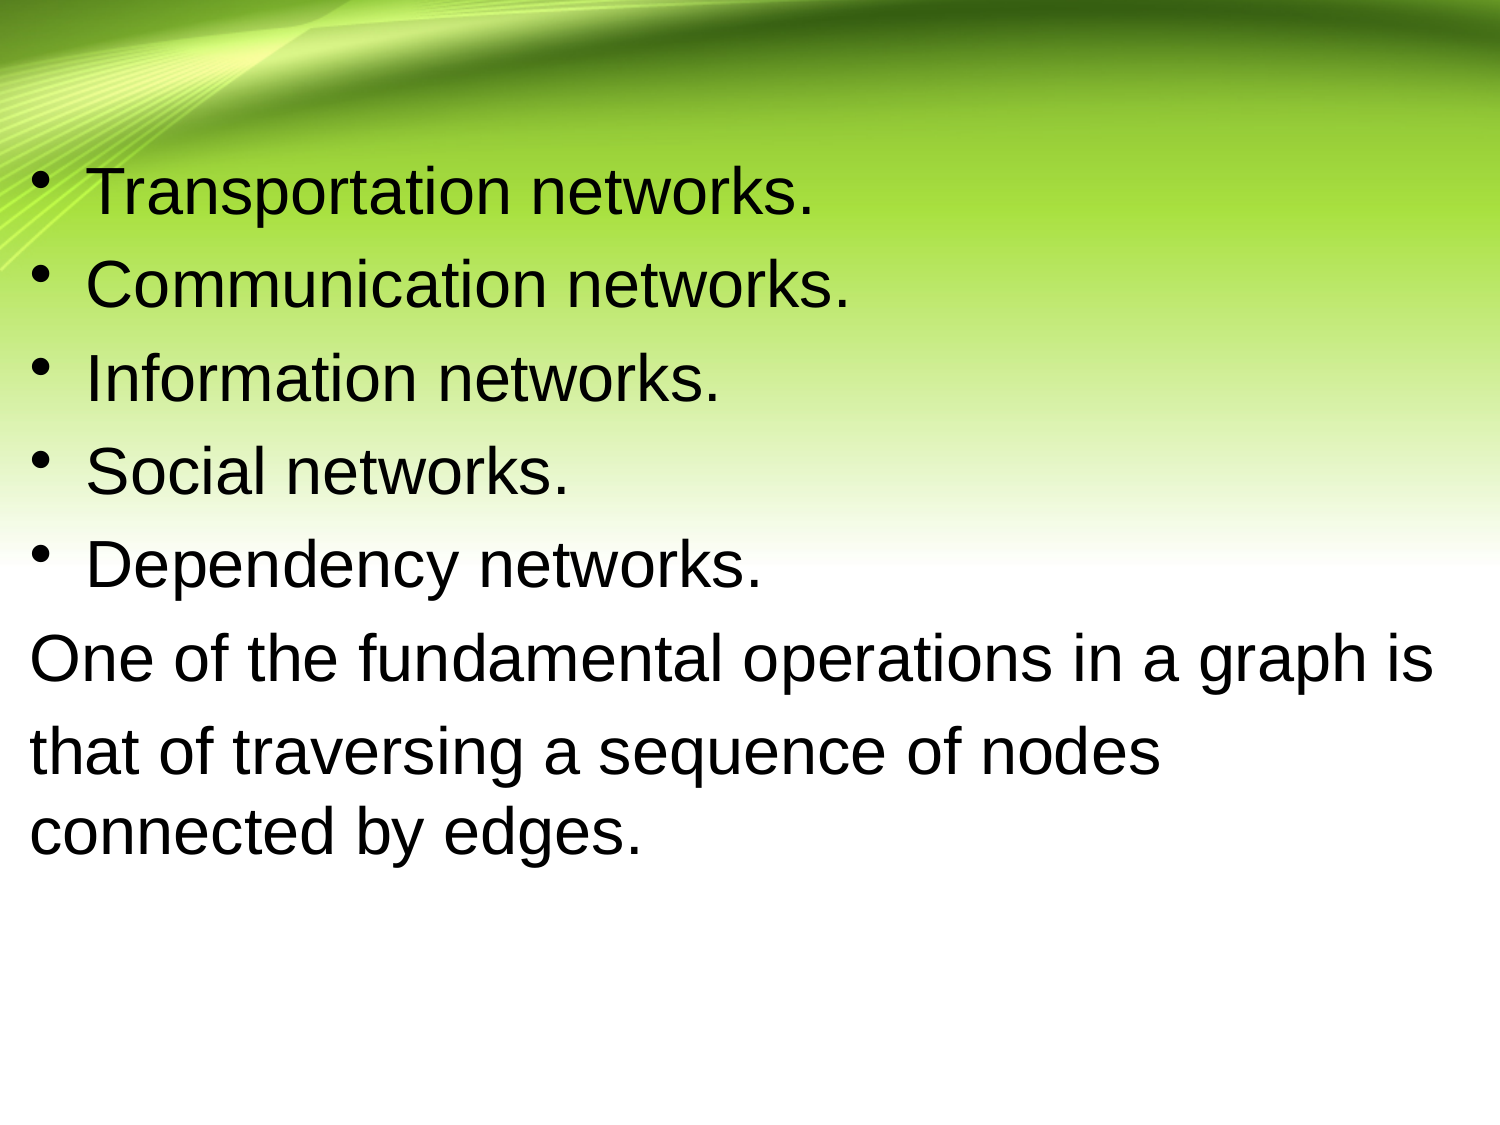

#
Transportation networks.
Communication networks.
Information networks.
Social networks.
Dependency networks.
One of the fundamental operations in a graph is
that of traversing a sequence of nodes connected by edges.